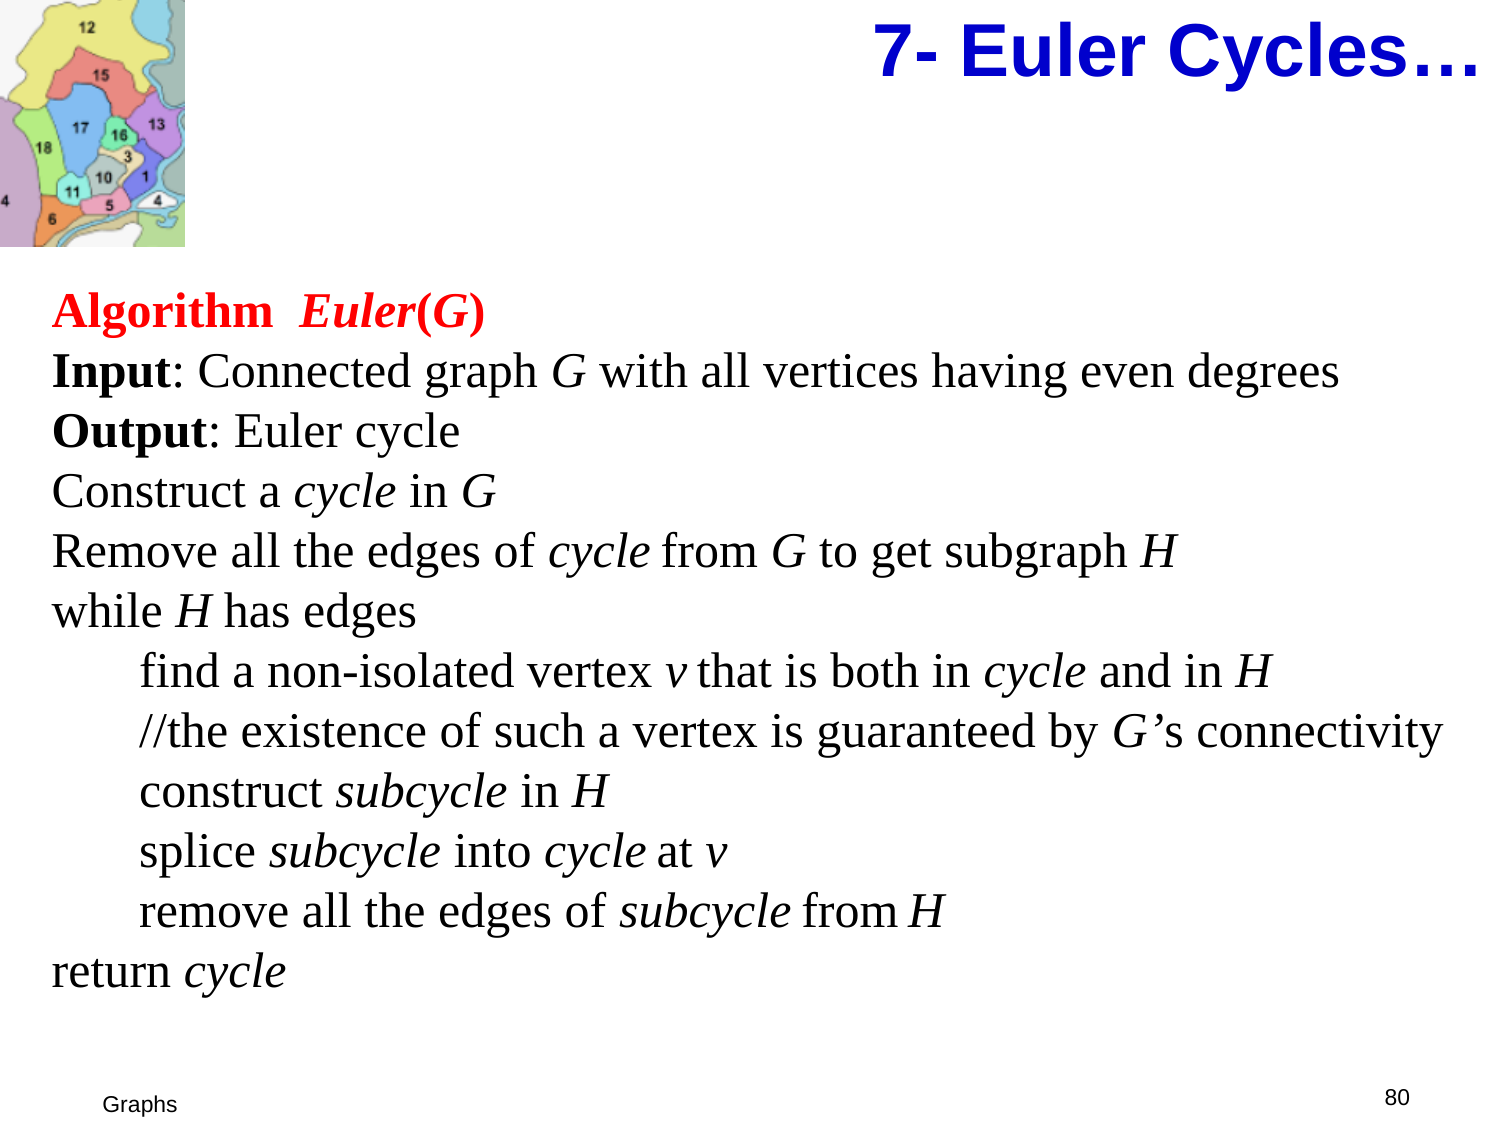

# 7- Euler Cycles…
Algorithm  Euler(G)
Input: Connected graph G with all vertices having even degrees
Output: Euler cycle
Construct a cycle in G
Remove all the edges of cycle from G to get subgraph H
while H has edges
       find a non-isolated vertex v that is both in cycle and in H
       //the existence of such a vertex is guaranteed by G’s connectivity
       construct subcycle in H
       splice subcycle into cycle at v
       remove all the edges of subcycle from H
return cycle
 80